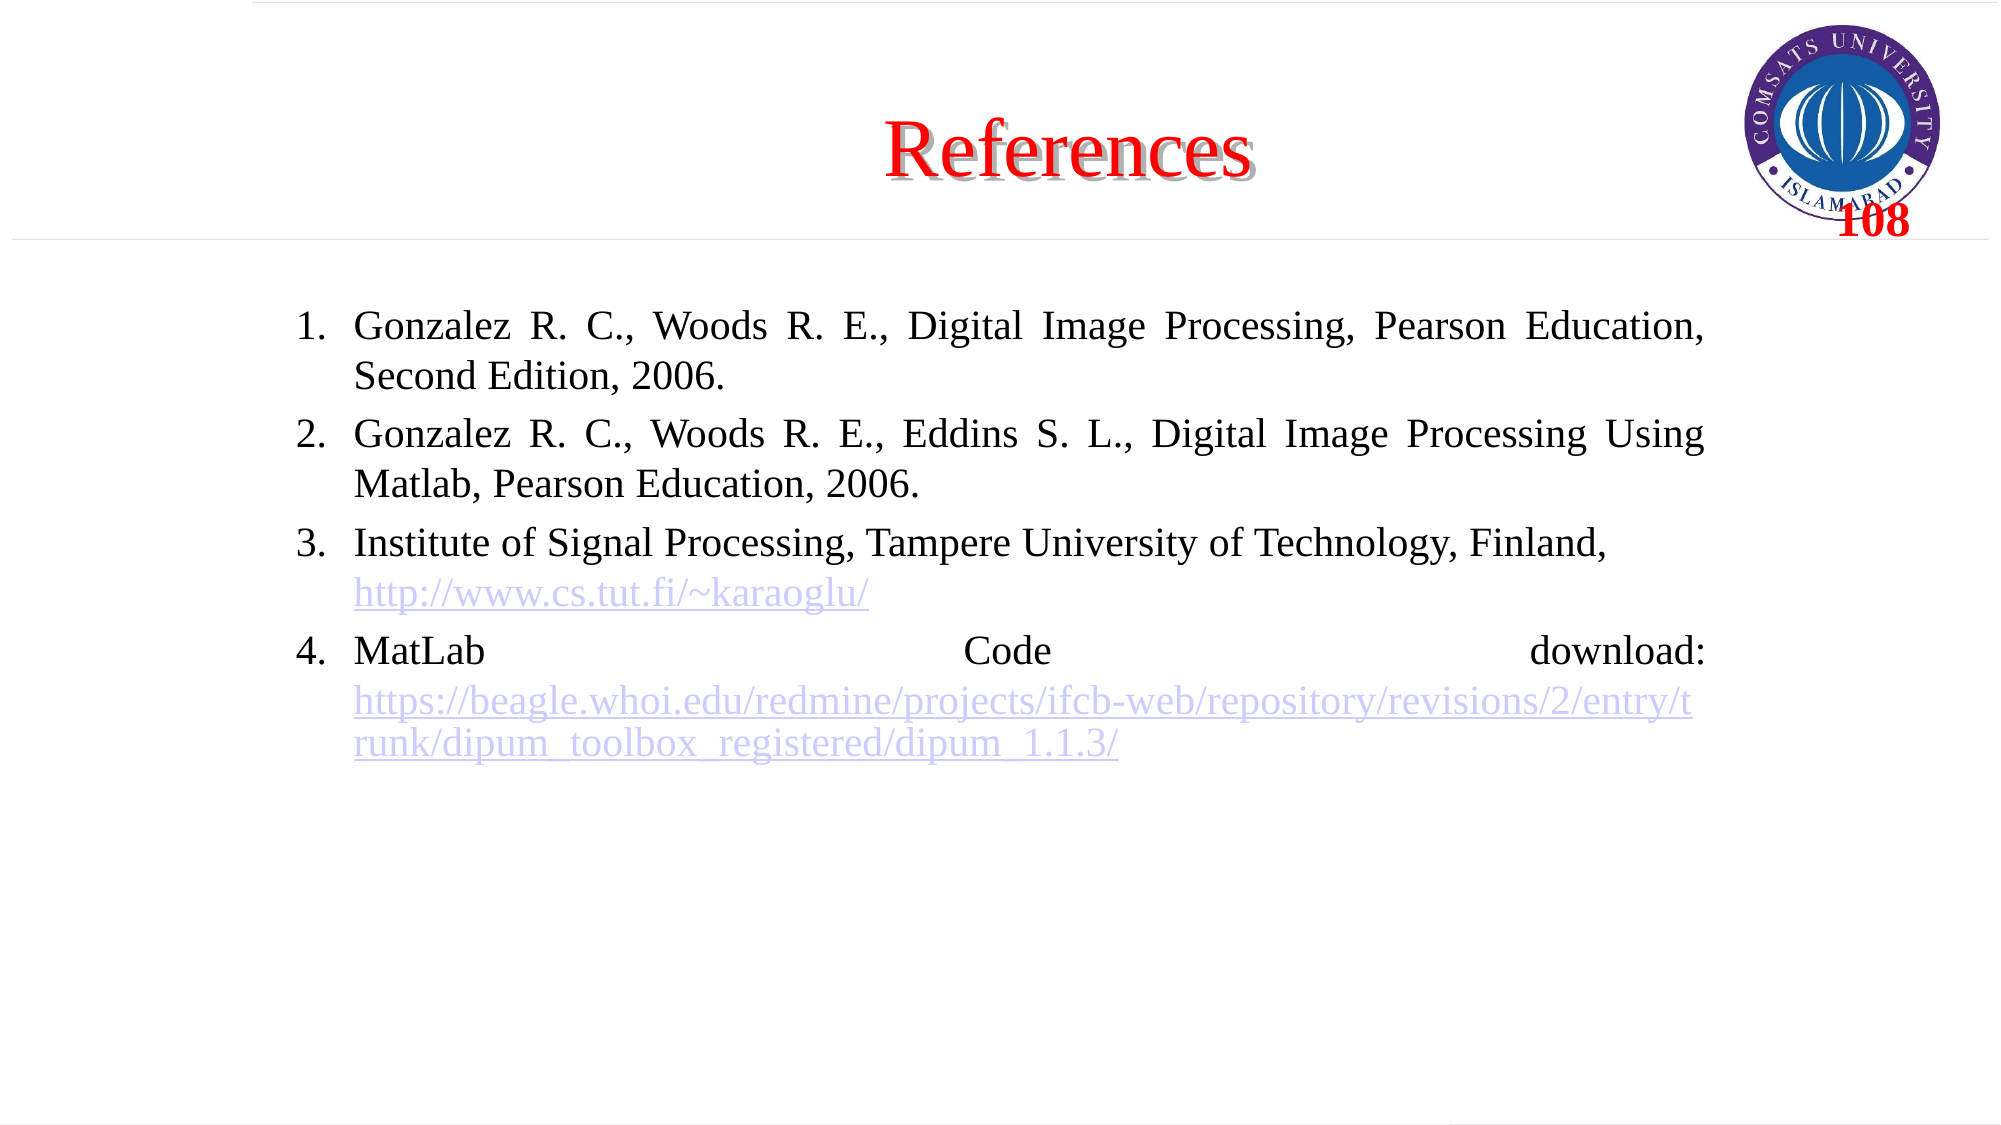

References
Gonzalez R. C., Woods R. E., Digital Image Processing, Pearson Education, Second Edition, 2006.
Gonzalez R. C., Woods R. E., Eddins S. L., Digital Image Processing Using Matlab, Pearson Education, 2006.
Institute of Signal Processing, Tampere University of Technology, Finland, 	http://www.cs.tut.fi/~karaoglu/
MatLab Code download: https://beagle.whoi.edu/redmine/projects/ifcb-web/repository/revisions/2/entry/trunk/dipum_toolbox_registered/dipum_1.1.3/